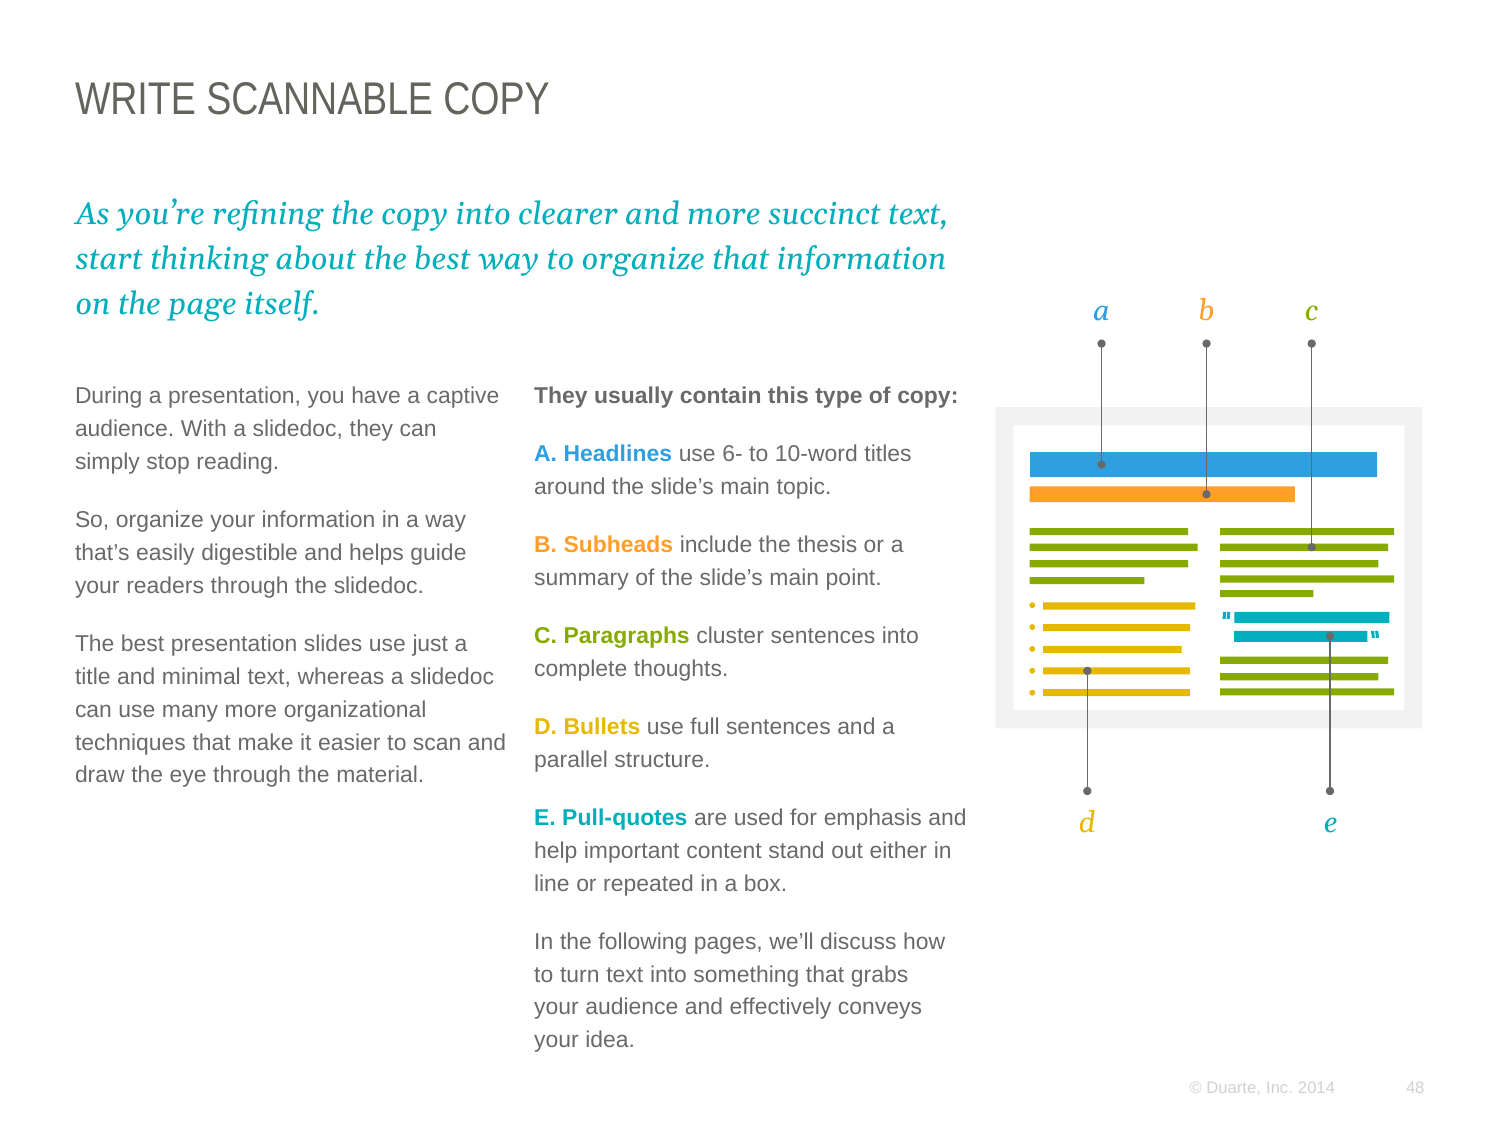

# Write Scannable copy
As you’re refining the copy into clearer and more succinct text,
start thinking about the best way to organize that information
on the page itself.
a
b
c

d
e
During a presentation, you have a captive audience. With a slidedoc, they can simply stop reading.
So, organize your information in a way that’s easily digestible and helps guide your readers through the slidedoc.
The best presentation slides use just a title and minimal text, whereas a slidedoc can use many more organizational techniques that make it easier to scan and draw the eye through the material.
They usually contain this type of copy:
A. Headlines use 6- to 10-word titles around the slide’s main topic.
B. Subheads include the thesis or a summary of the slide’s main point.
C. Paragraphs cluster sentences into complete thoughts.
D. Bullets use full sentences and a parallel structure.
E. Pull-quotes are used for emphasis and help important content stand out either in line or repeated in a box.
In the following pages, we’ll discuss how to turn text into something that grabs
your audience and effectively conveys your idea.